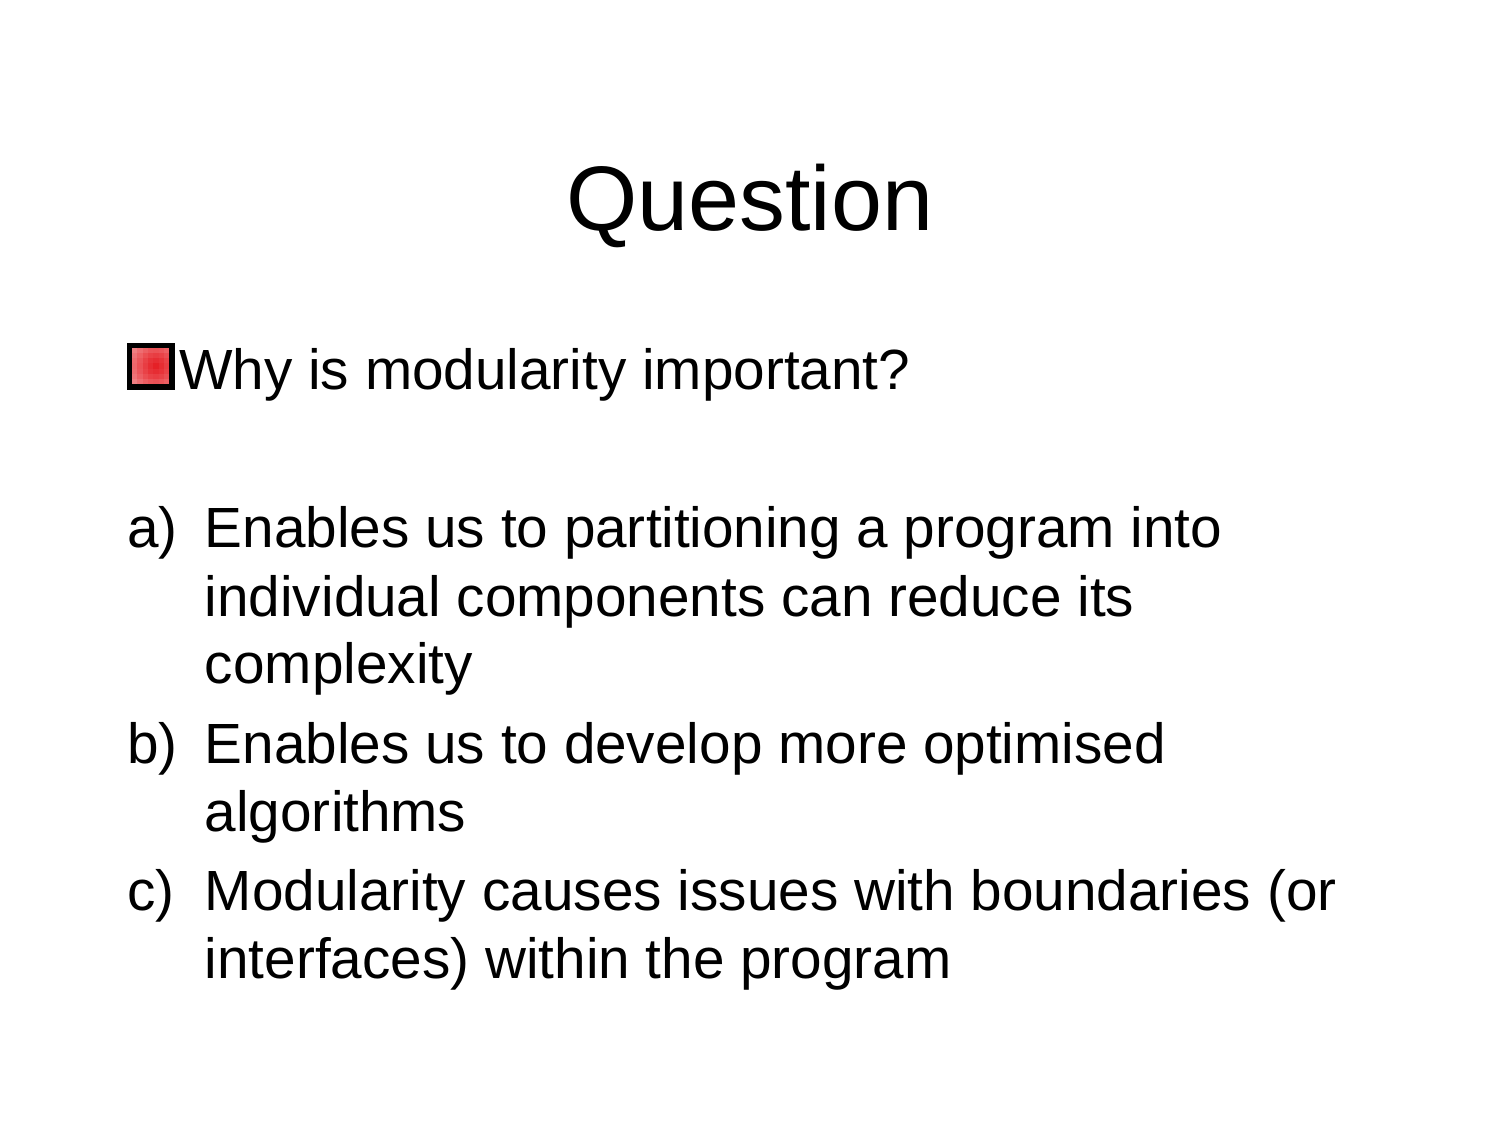

# Question
Why is modularity important?

Enables us to partitioning a program into individual components can reduce its complexity
Enables us to develop more optimised algorithms
Modularity causes issues with boundaries (or interfaces) within the program